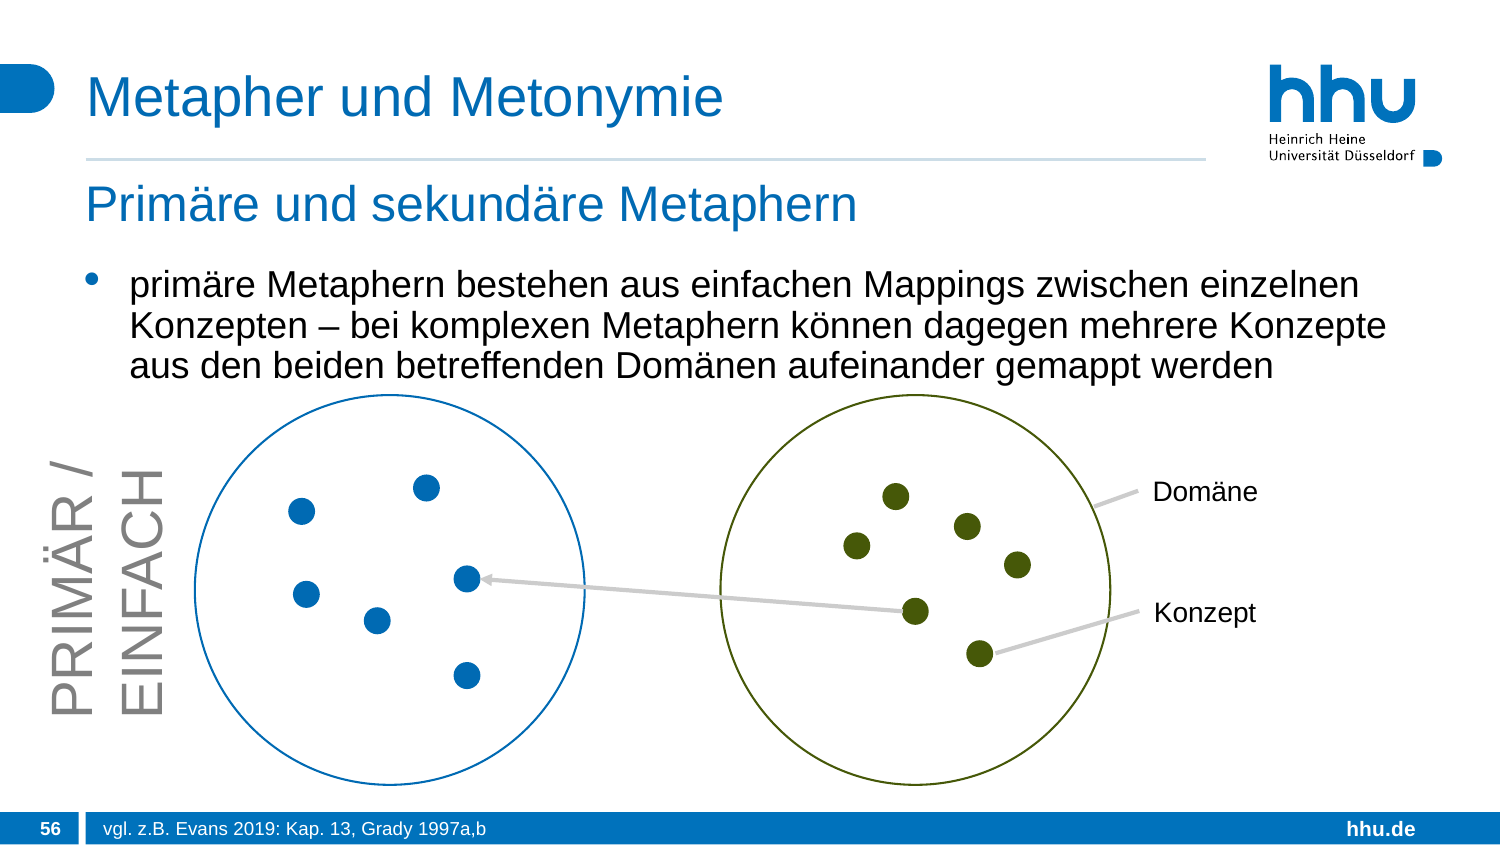

# Metapher und Metonymie
Primäre und sekundäre Metaphern
primäre Metaphern bestehen aus einfachen Mappings zwischen einzelnen Konzepten – bei komplexen Metaphern können dagegen mehrere Konzepte aus den beiden betreffenden Domänen aufeinander gemappt werden

Domäne

PRIMÄR /
EINFACH

Konzept

56
vgl. z.B. Evans 2019: Kap. 13, Grady 1997a,b